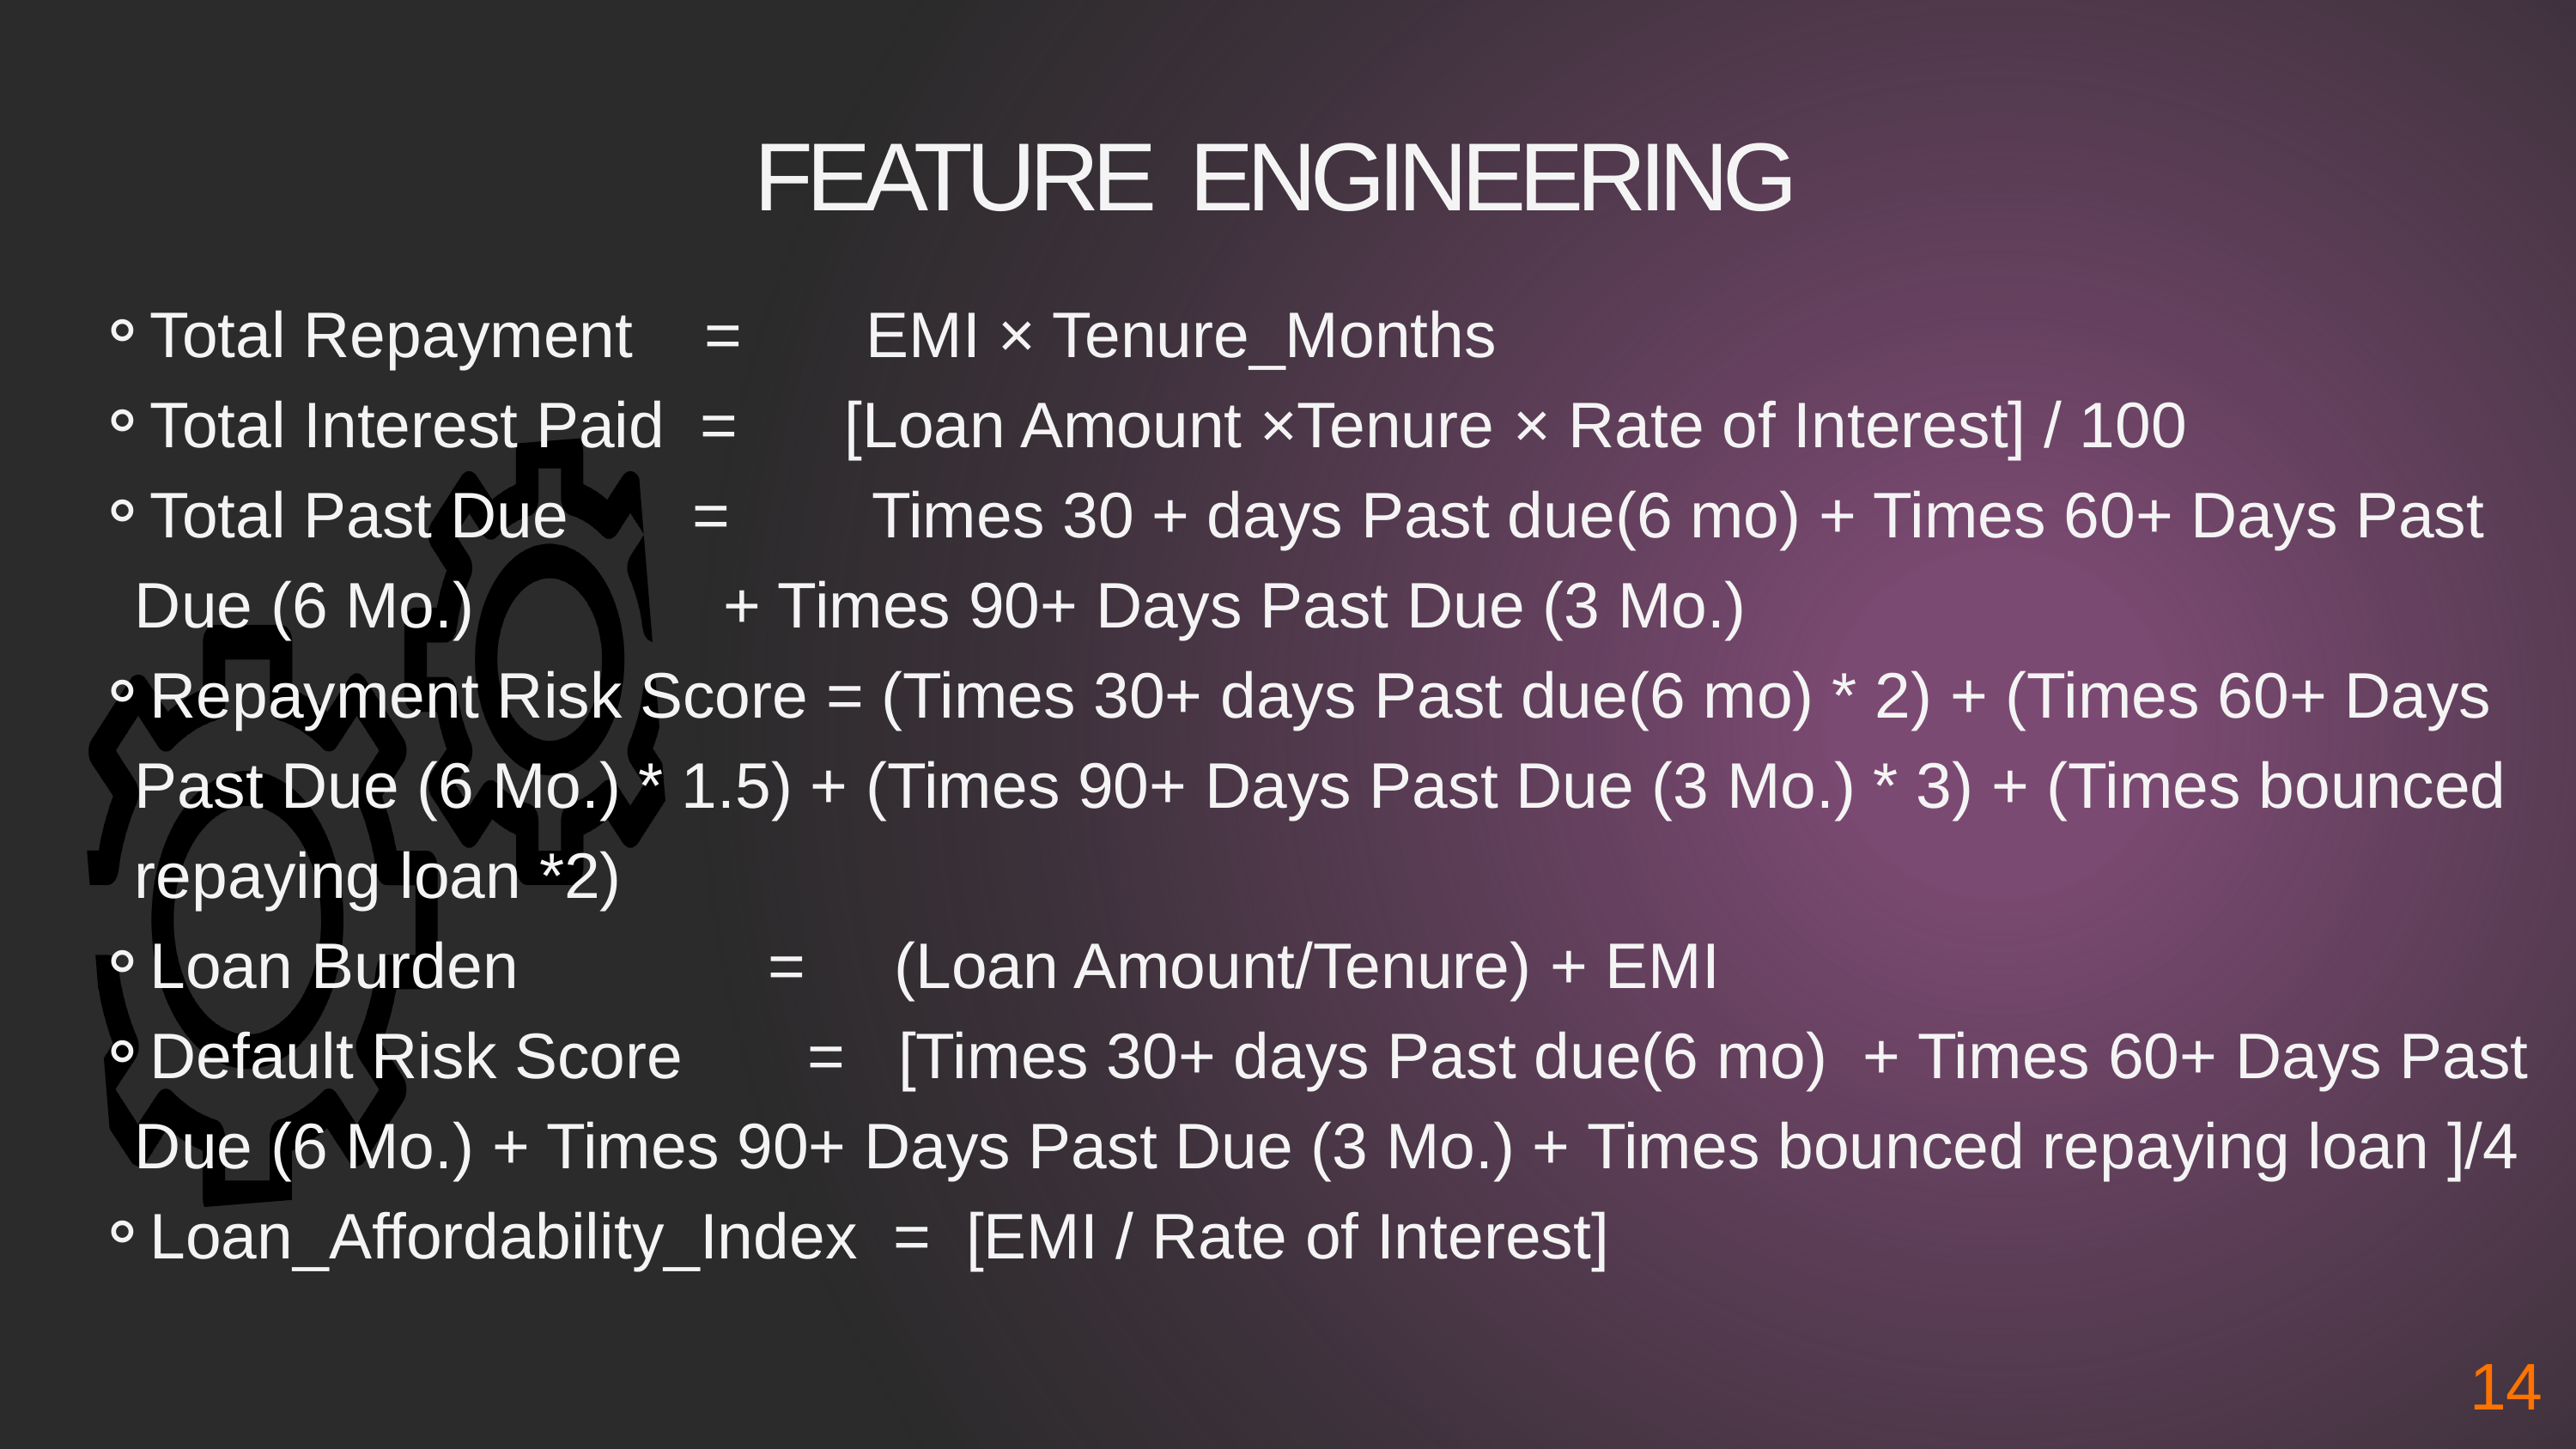

FEATURE  ENGINEERING
Total Repayment    =       EMI × Tenure_Months
Total Interest Paid  =      [Loan Amount ×Tenure ​× Rate of Interest] / 100
Total Past Due       =        Times 30 + days Past due(6 mo) + Times 60+ Days Past Due (6 Mo.)​              + Times 90+ Days Past Due (3 Mo.)
Repayment Risk Score = (Times 30+ days Past due(6 mo) * 2) + (Times 60+ Days Past Due (6 Mo.) * 1.5) + (Times 90+ Days Past Due (3 Mo.) * 3) + (Times bounced repaying loan *2)
Loan Burden              =     (Loan Amount/Tenure)​ + EMI
Default Risk Score       =   [Times 30+ days Past due(6 mo)  + Times 60+ Days Past Due (6 Mo.) + Times 90+ Days Past Due (3 Mo.) + Times bounced repaying loan ]/4
Loan_Affordability_Index  =  [EMI / Rate of Interest]

14